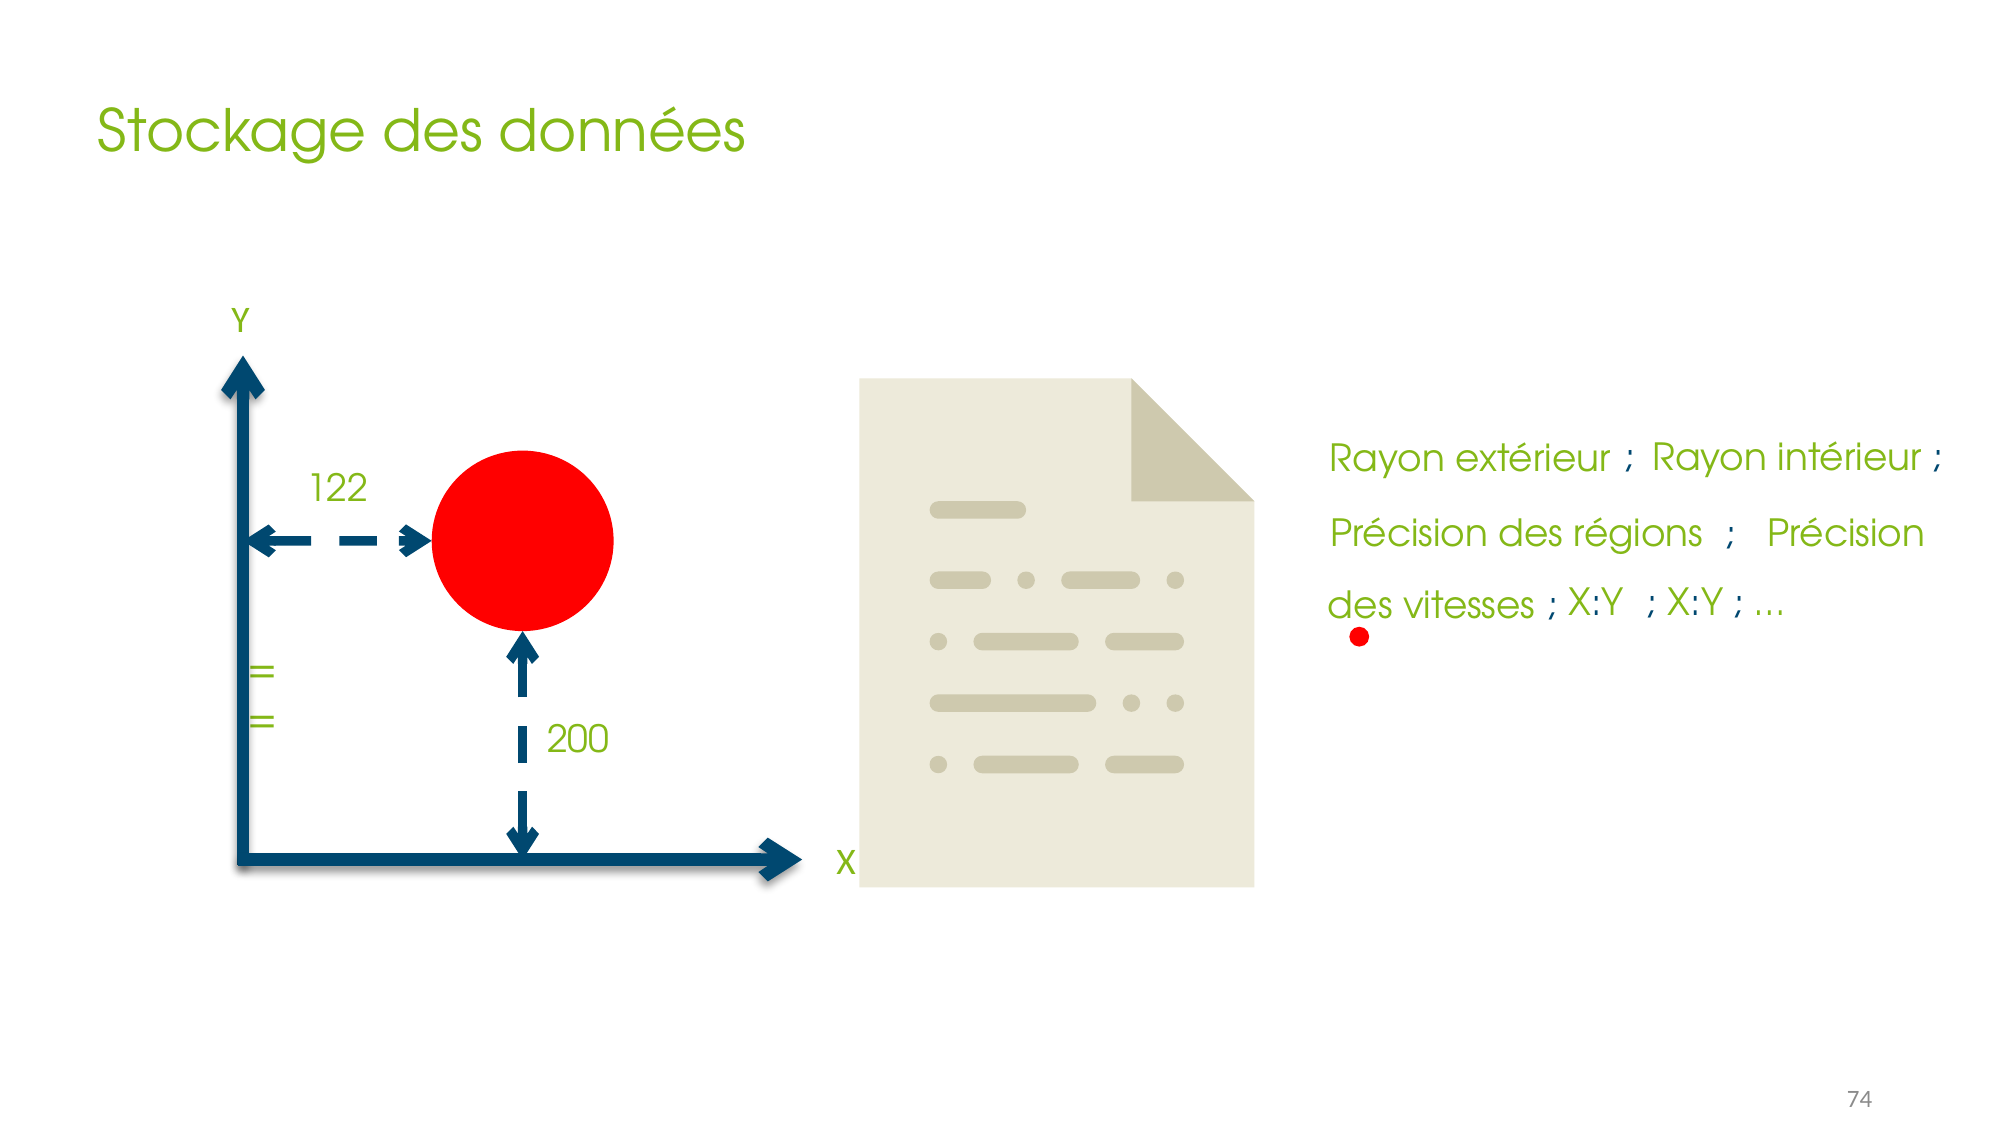

Stockage des données
Y

;
;
Rayon intérieur
Rayon extérieur

122

Précision des régions
;
Précision

X:Y
; X:Y ; …
;
des vitesses

=
=

200

X

74
74